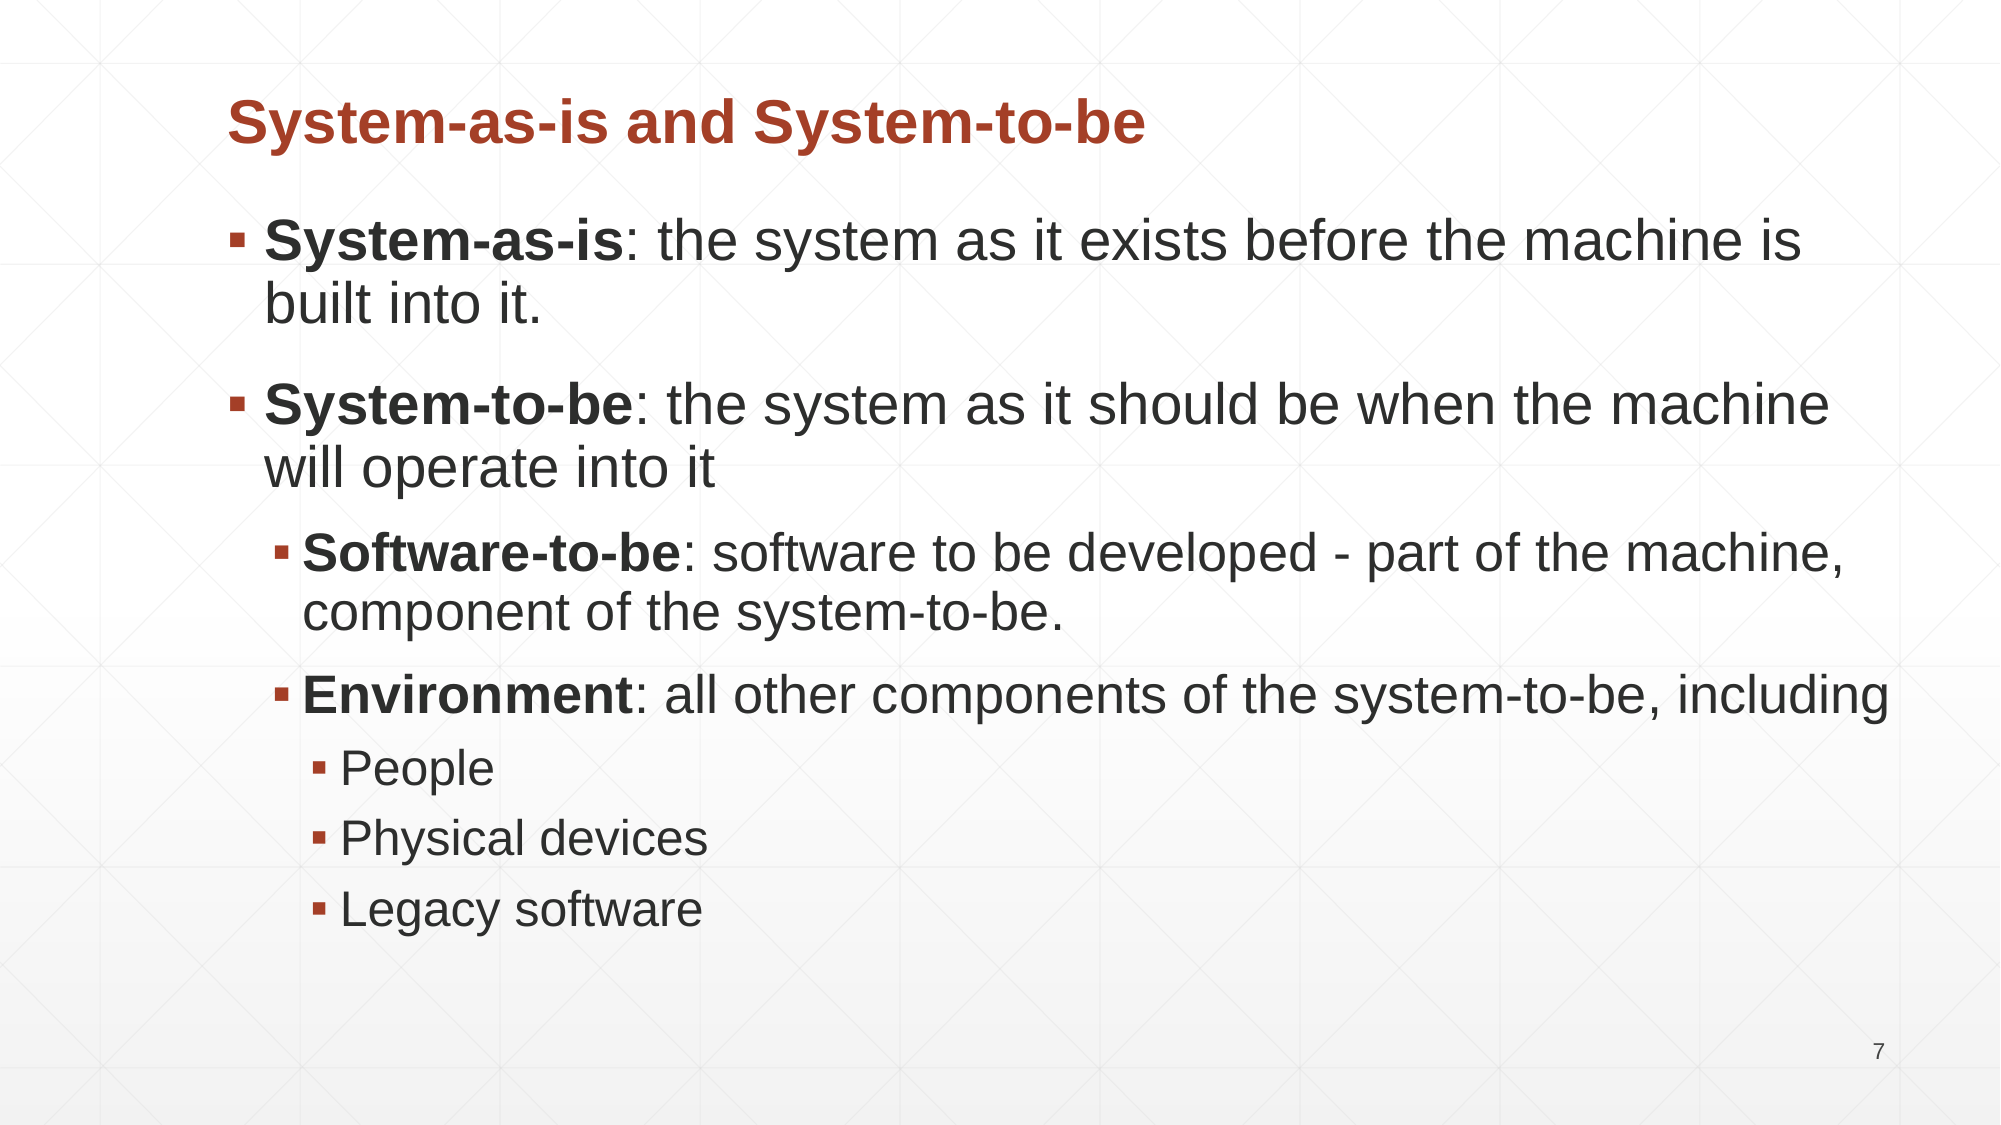

System-as-is and System-to-be
System-as-is: the system as it exists before the machine is built into it.
System-to-be: the system as it should be when the machine will operate into it
Software-to-be: software to be developed - part of the machine, component of the system-to-be.
Environment: all other components of the system-to-be, including
People
Physical devices
Legacy software
7